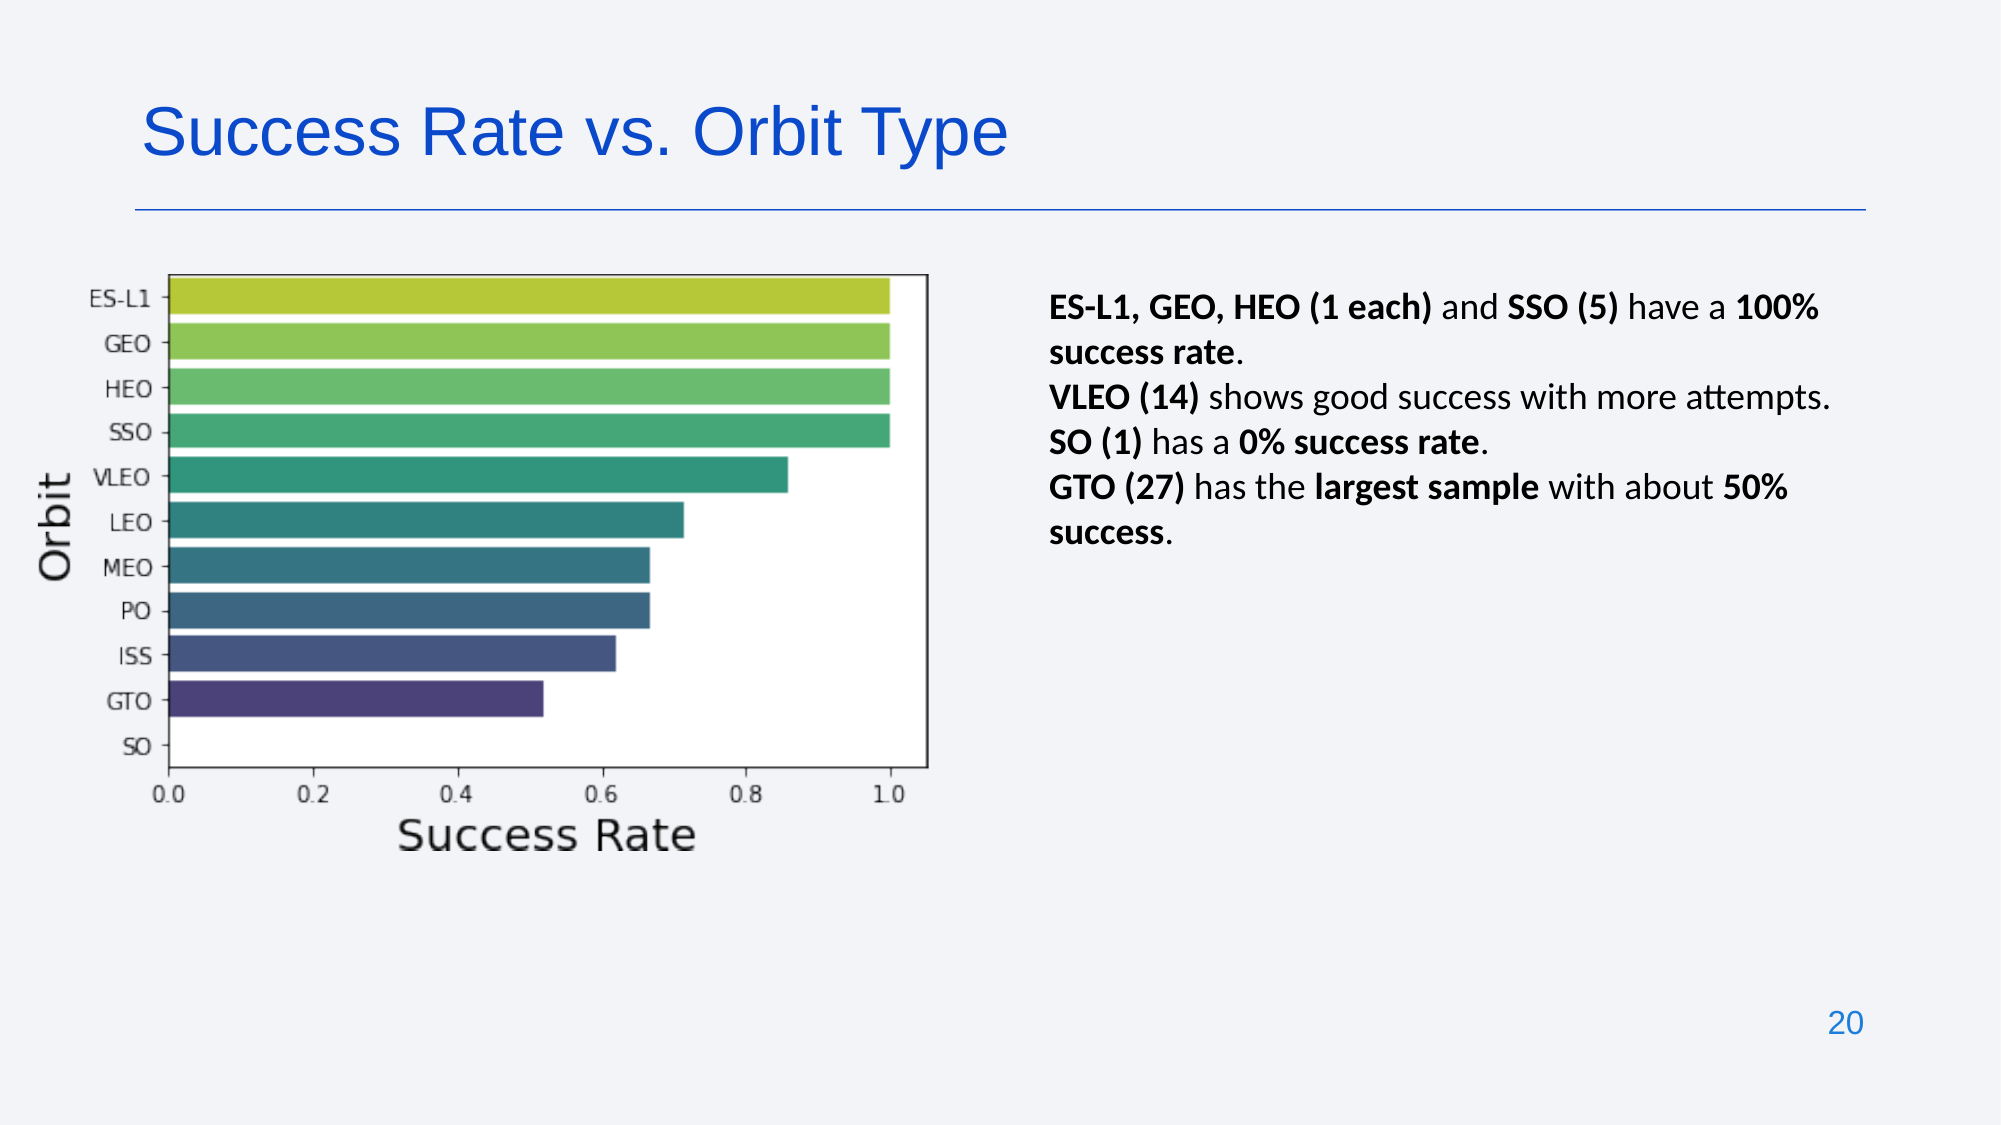

Success Rate vs. Orbit Type

ES-L1, GEO, HEO (1 each) and SSO (5) have a 100% success rate.
VLEO (14) shows good success with more attempts.
SO (1) has a 0% success rate.
GTO (27) has the largest sample with about 50% success.
20